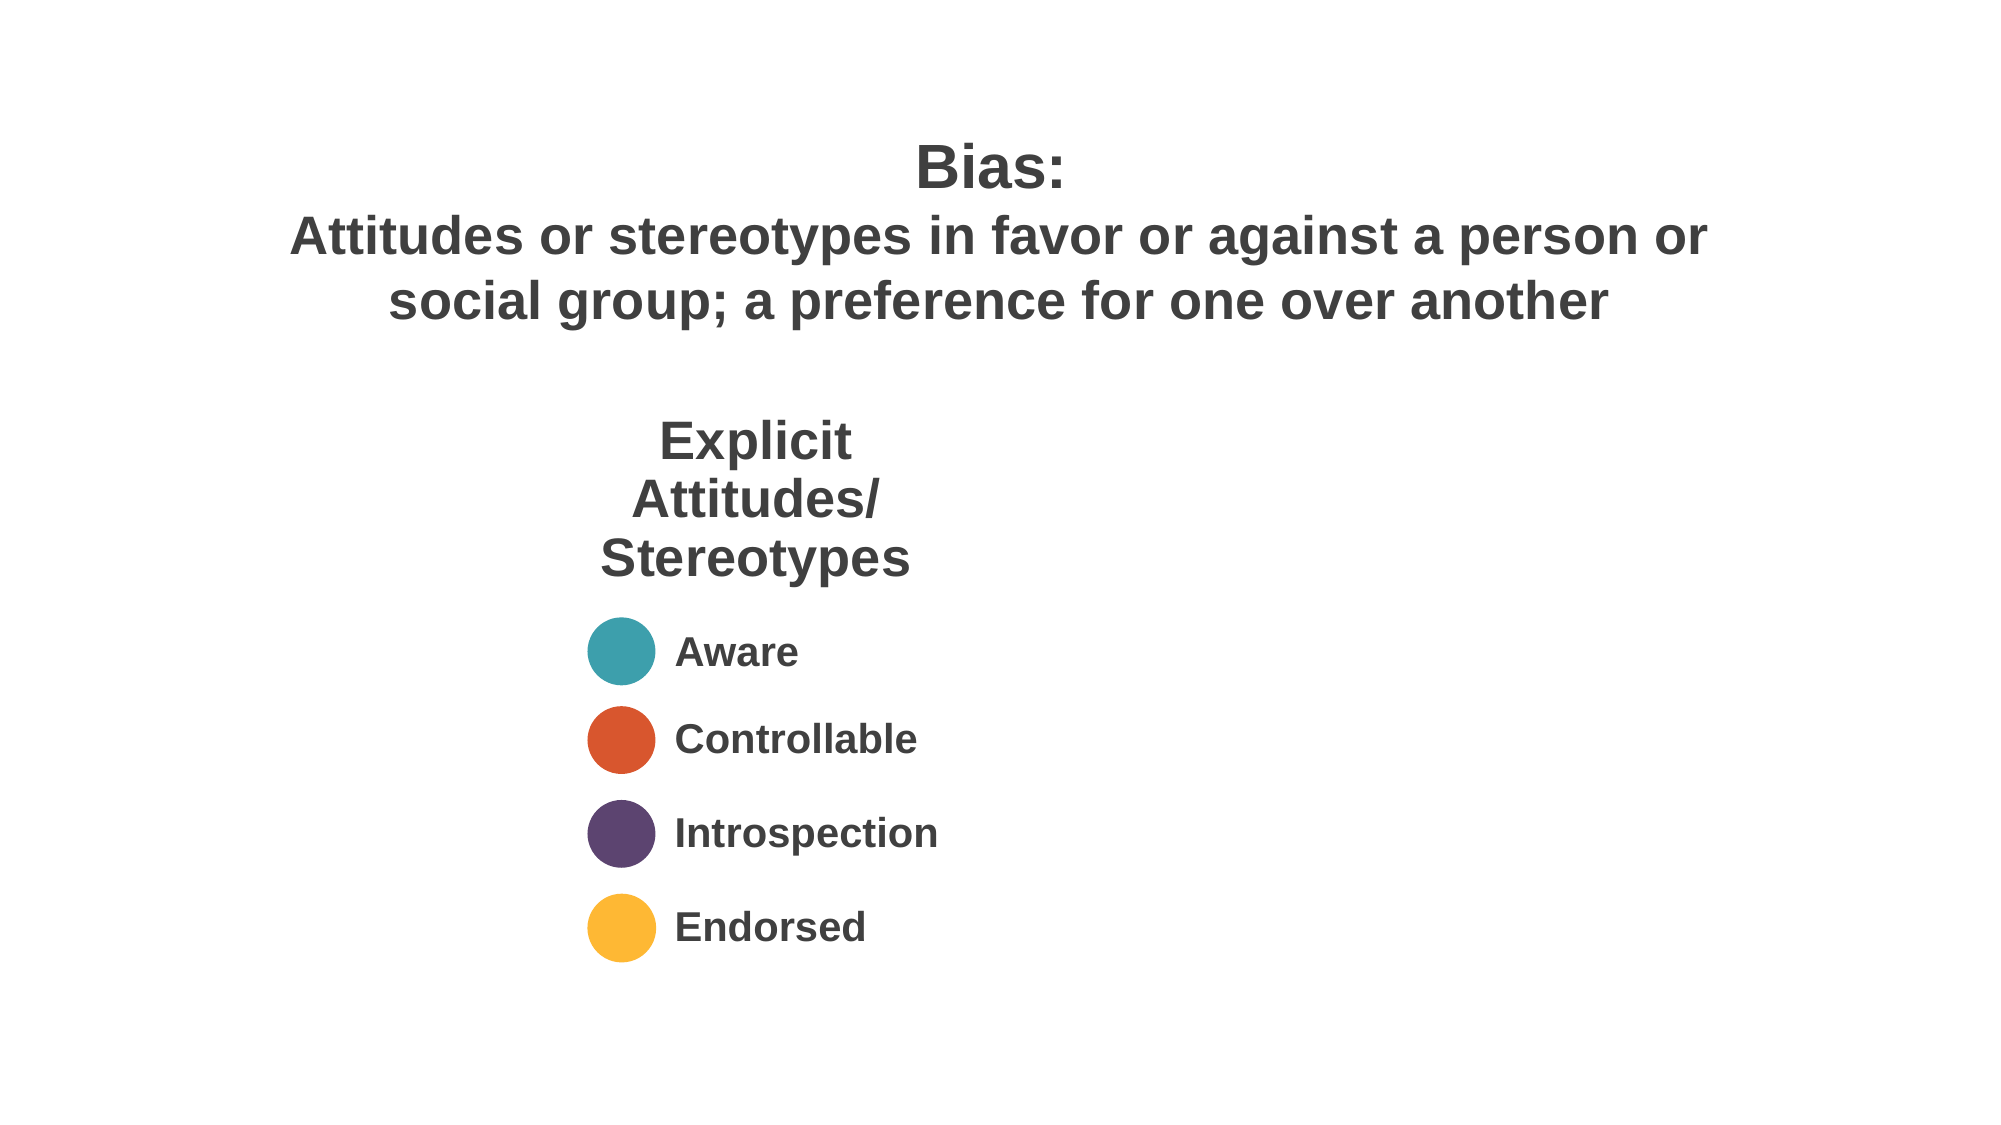

Bias:
Attitudes or stereotypes in favor or against a person or social group; a preference for one over another
Explicit Attitudes/
Stereotypes

Aware

Controllable

Introspection

Endorsed